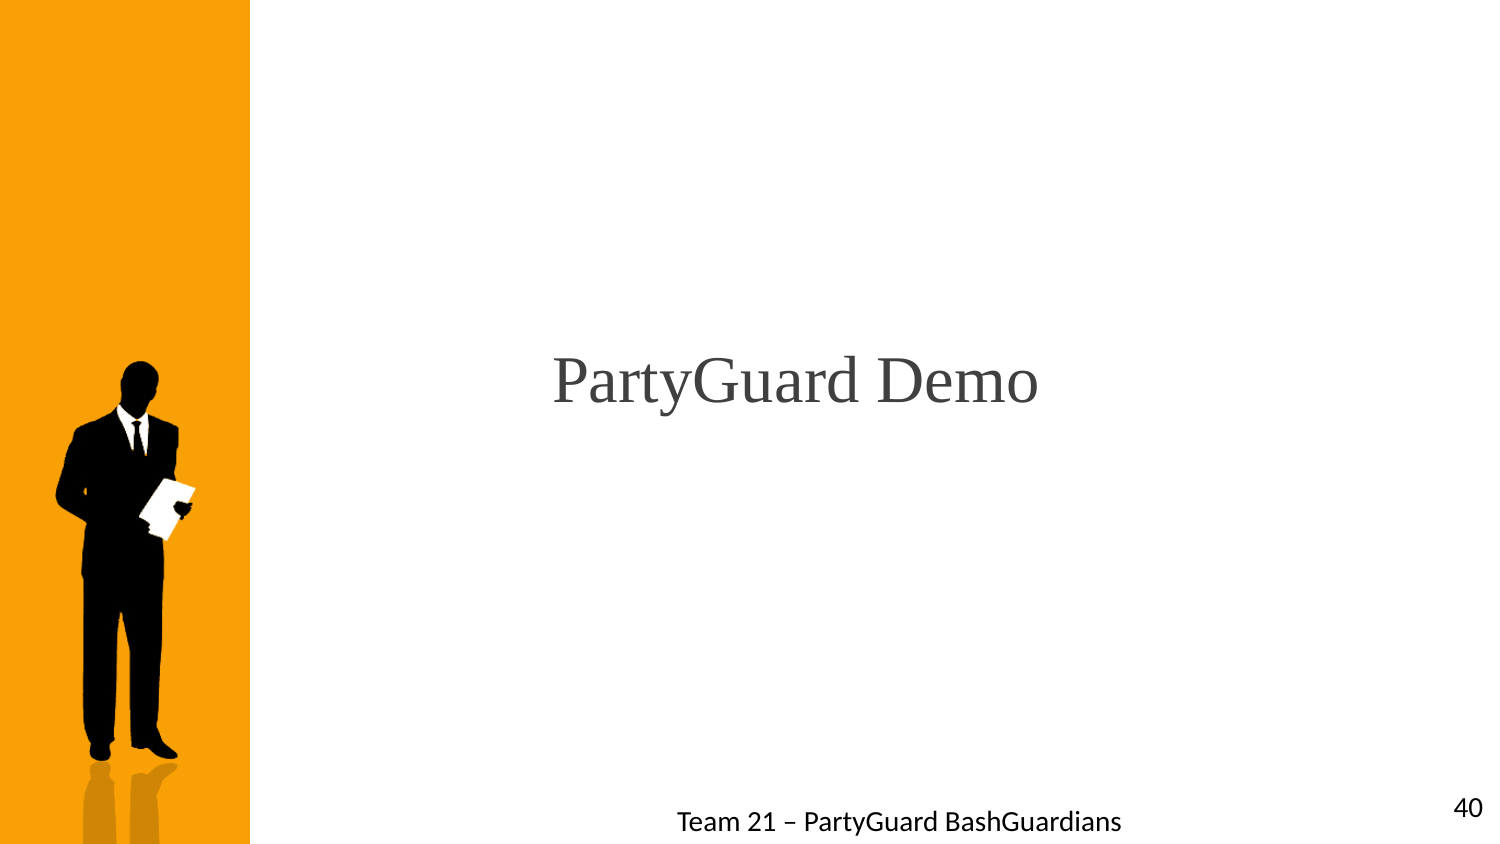

# PartyGuard Demo
40
Team 21 – PartyGuard BashGuardians